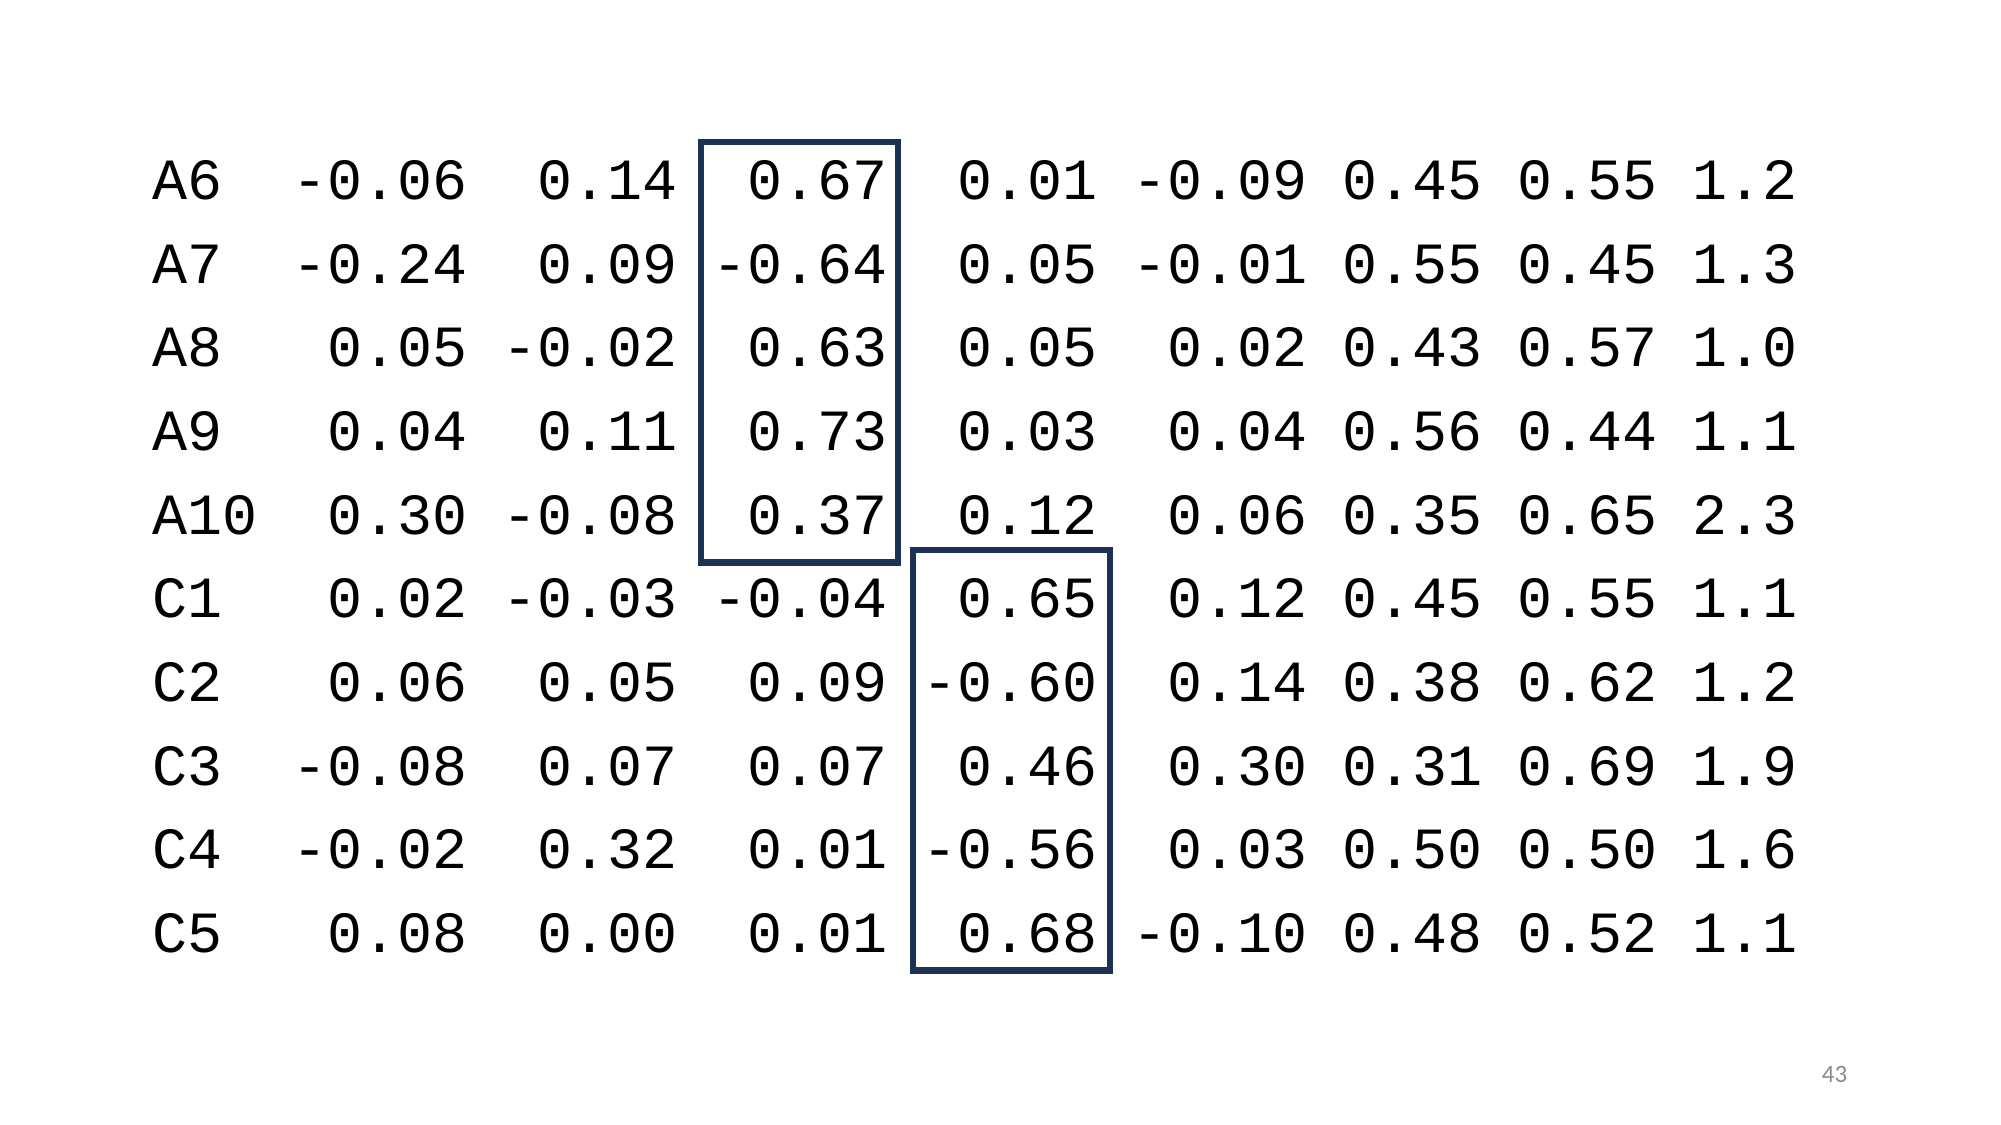

A6  -0.06  0.14  0.67  0.01 -0.09 0.45 0.55 1.2
A7  -0.24  0.09 -0.64  0.05 -0.01 0.55 0.45 1.3
A8   0.05 -0.02  0.63  0.05  0.02 0.43 0.57 1.0
A9   0.04  0.11  0.73  0.03  0.04 0.56 0.44 1.1
A10  0.30 -0.08  0.37  0.12  0.06 0.35 0.65 2.3
C1   0.02 -0.03 -0.04  0.65  0.12 0.45 0.55 1.1
C2   0.06  0.05  0.09 -0.60  0.14 0.38 0.62 1.2
C3  -0.08  0.07  0.07  0.46  0.30 0.31 0.69 1.9
C4  -0.02  0.32  0.01 -0.56  0.03 0.50 0.50 1.6
C5   0.08  0.00  0.01  0.68 -0.10 0.48 0.52 1.1

43